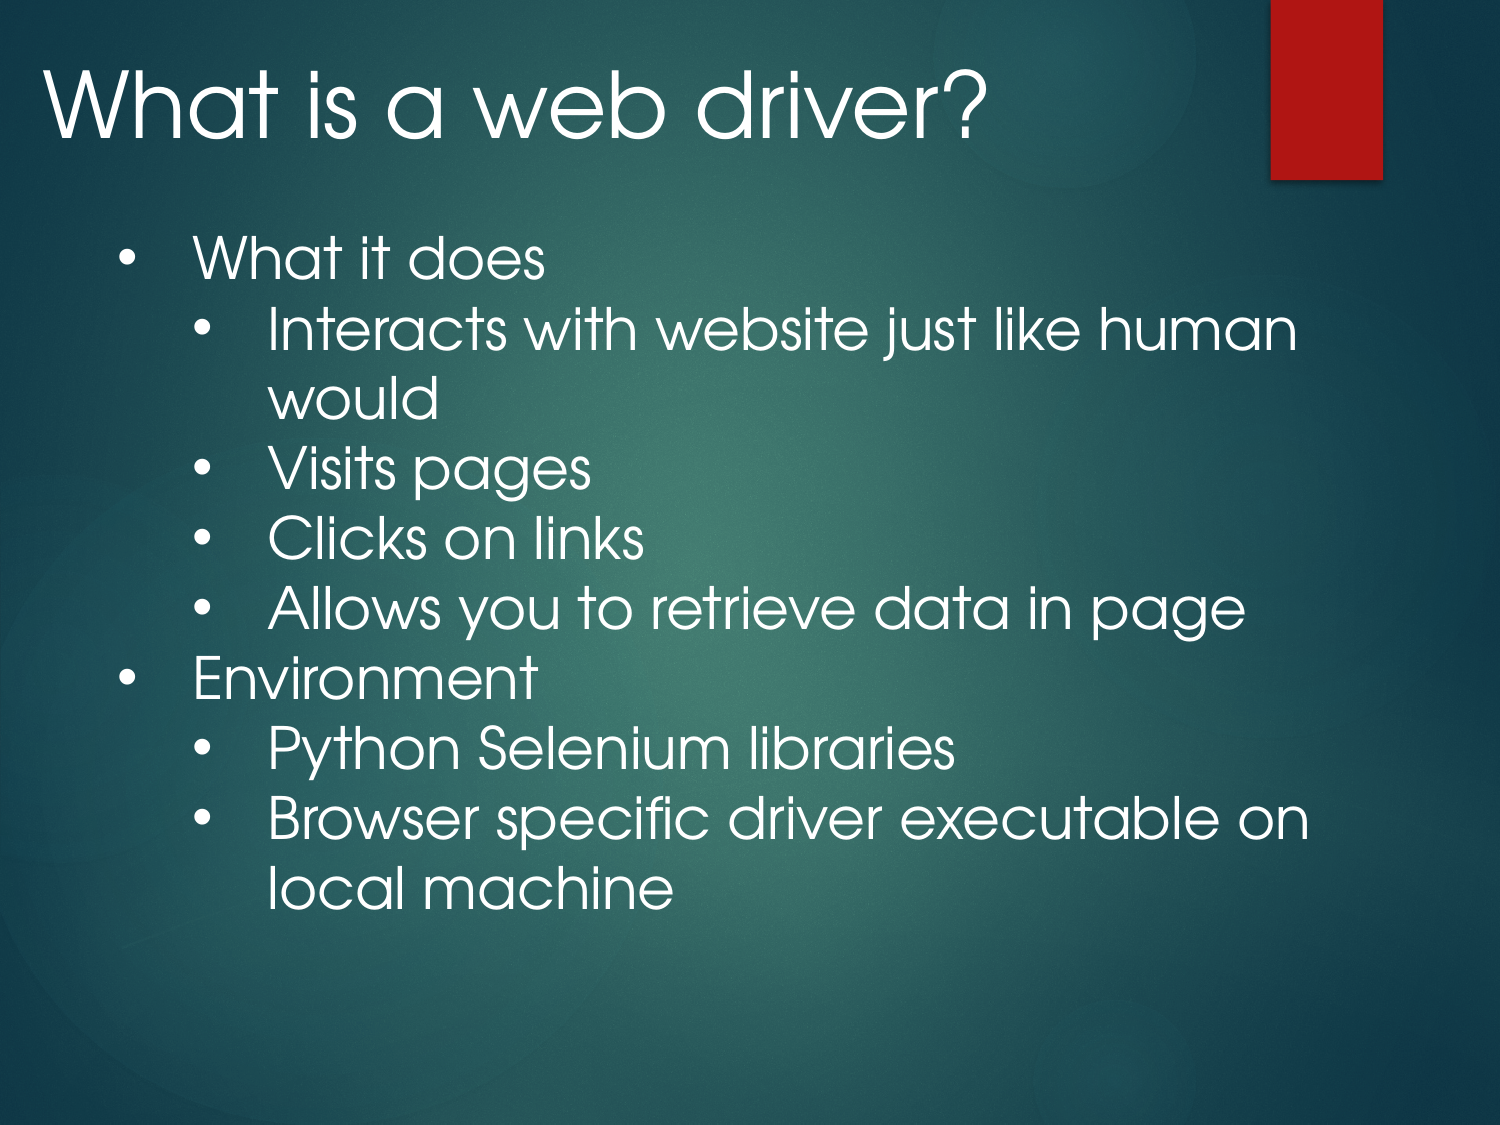

What is a web driver?

#
What it does
Interacts with website just like human would
Visits pages
Clicks on links
Allows you to retrieve data in page
Environment
Python Selenium libraries
Browser specific driver executable on local machine